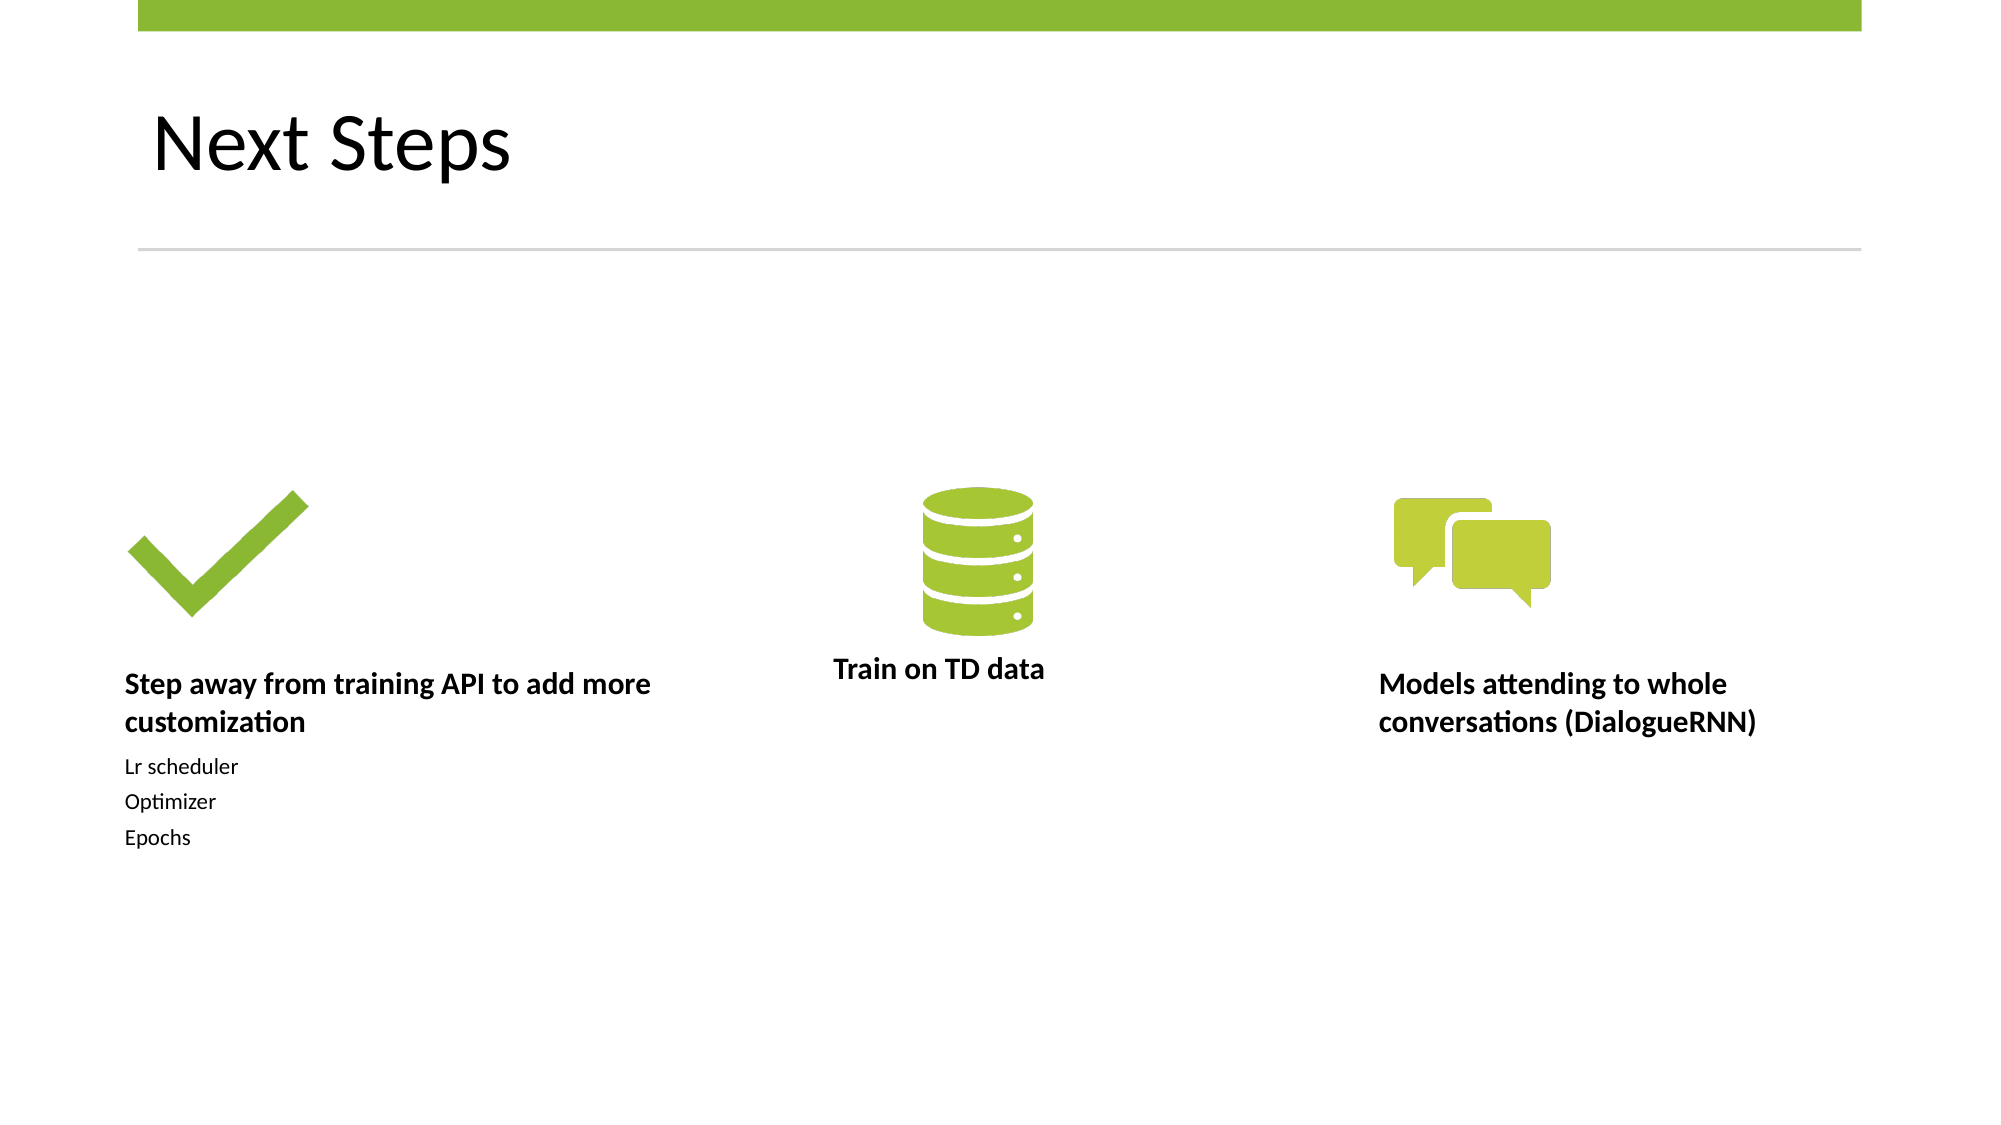

# Next Steps

Step away from training API to add more customization
Lr scheduler
Optimizer
Epochs
Train on TD data
Models attending to whole conversations (DialogueRNN)